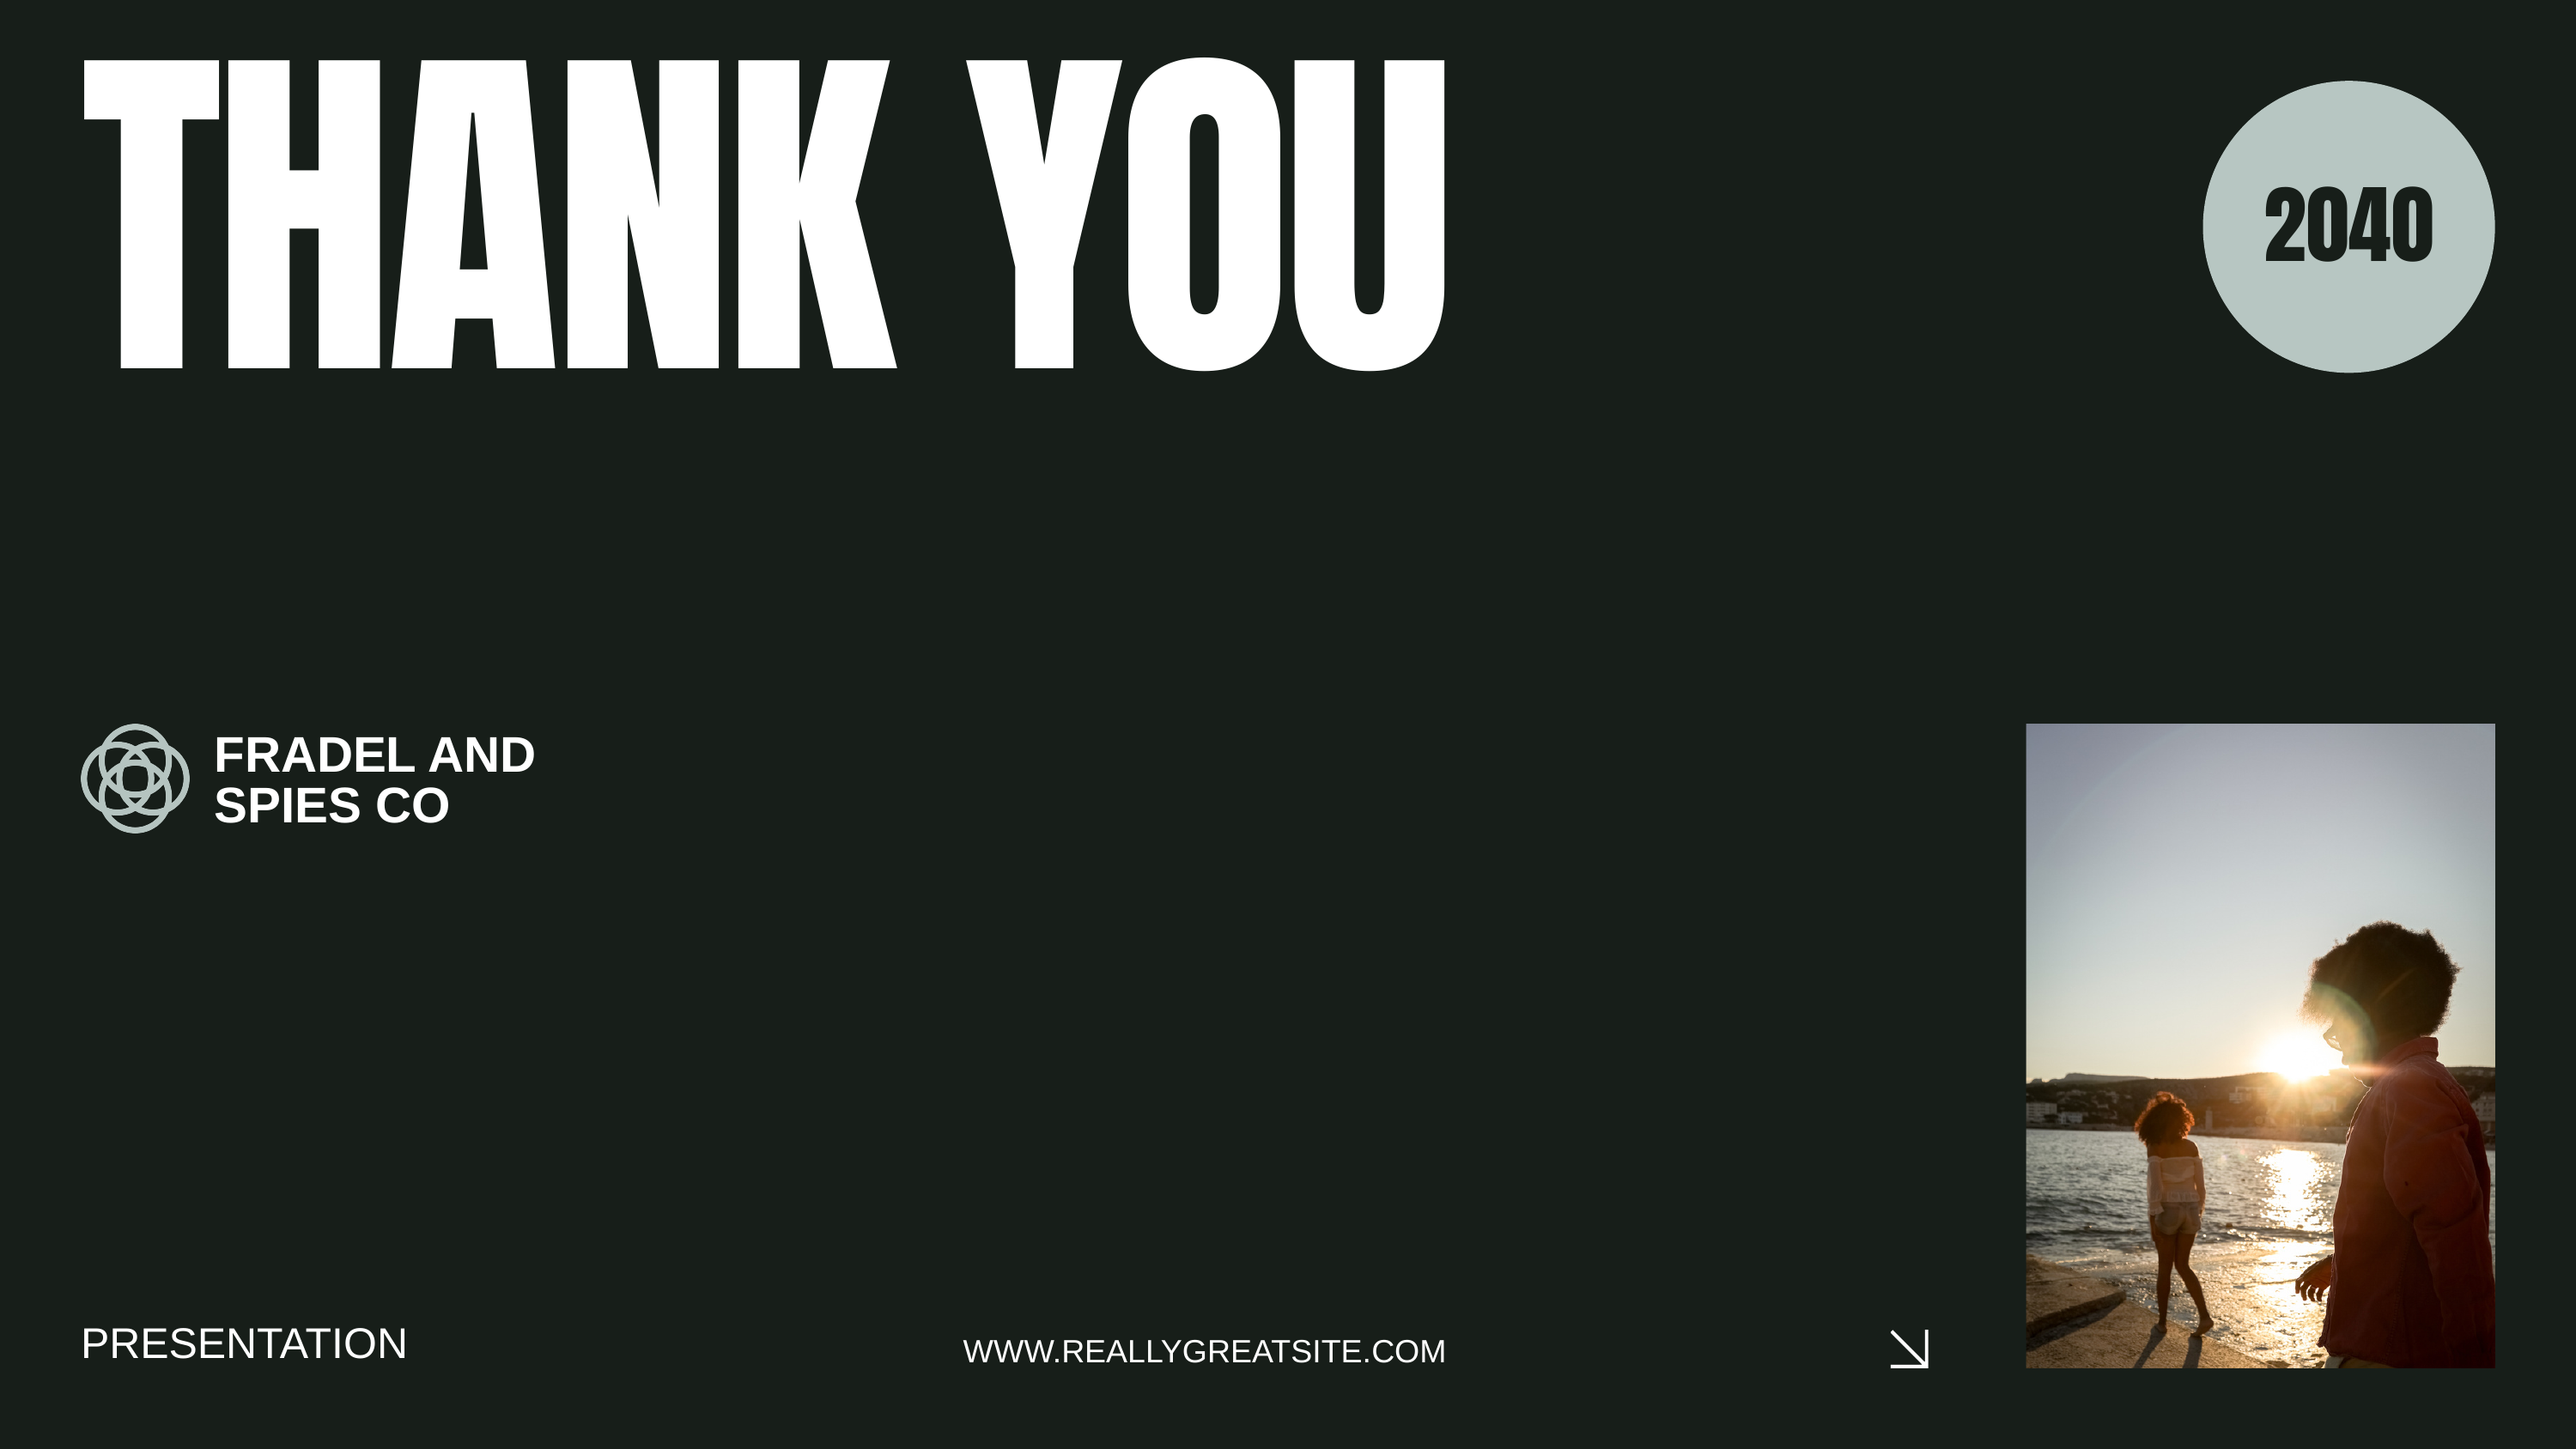

2040
THANK YOU

FRADEL AND SPIES CO
PRESENTATION
WWW.REALLYGREATSITE.COM